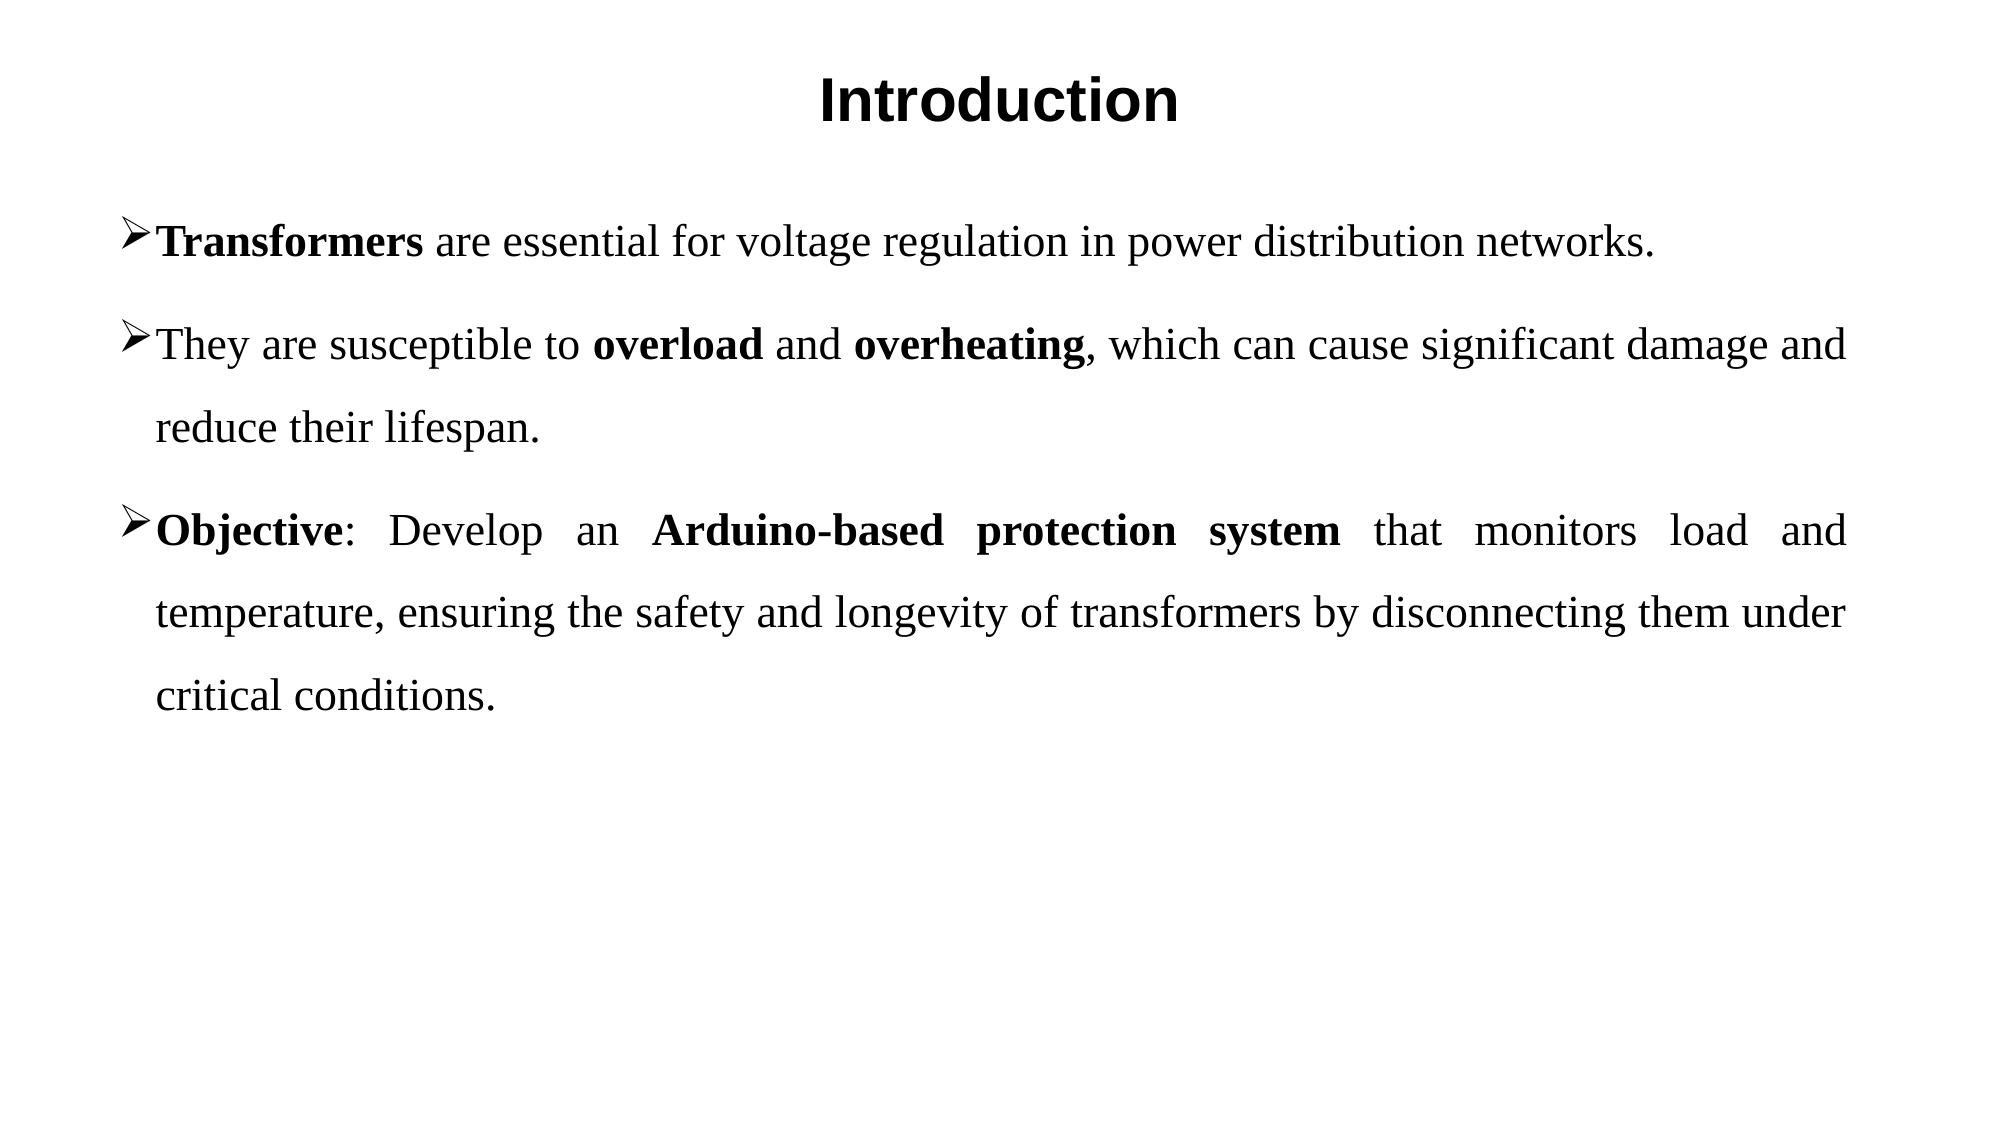

# Introduction
Transformers are essential for voltage regulation in power distribution networks.
They are susceptible to overload and overheating, which can cause significant damage and reduce their lifespan.
Objective: Develop an Arduino-based protection system that monitors load and temperature, ensuring the safety and longevity of transformers by disconnecting them under critical conditions.